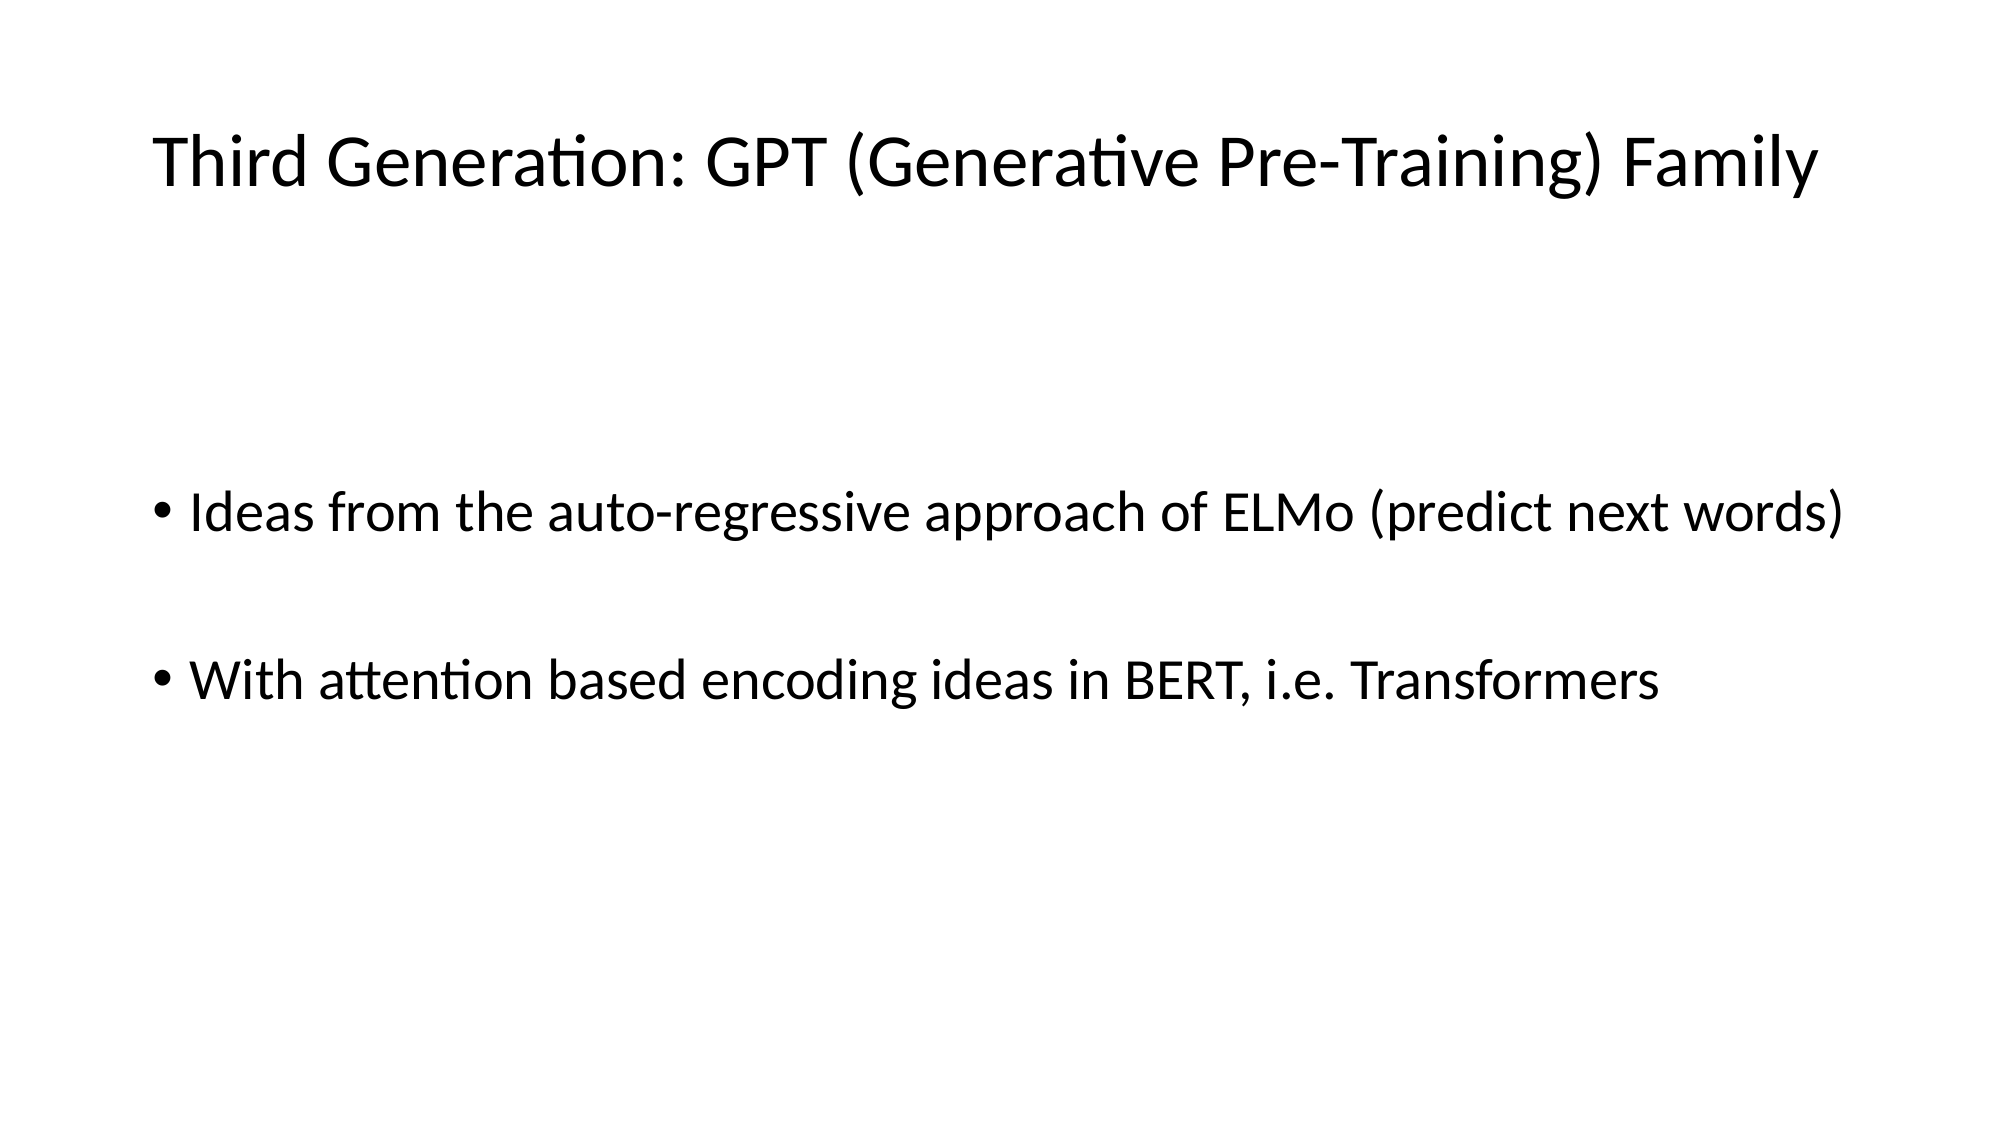

# Third Generation: GPT (Generative Pre-Training) Family

Ideas from the auto-regressive approach of ELMo (predict next words)

With attention based encoding ideas in BERT, i.e. Transformers